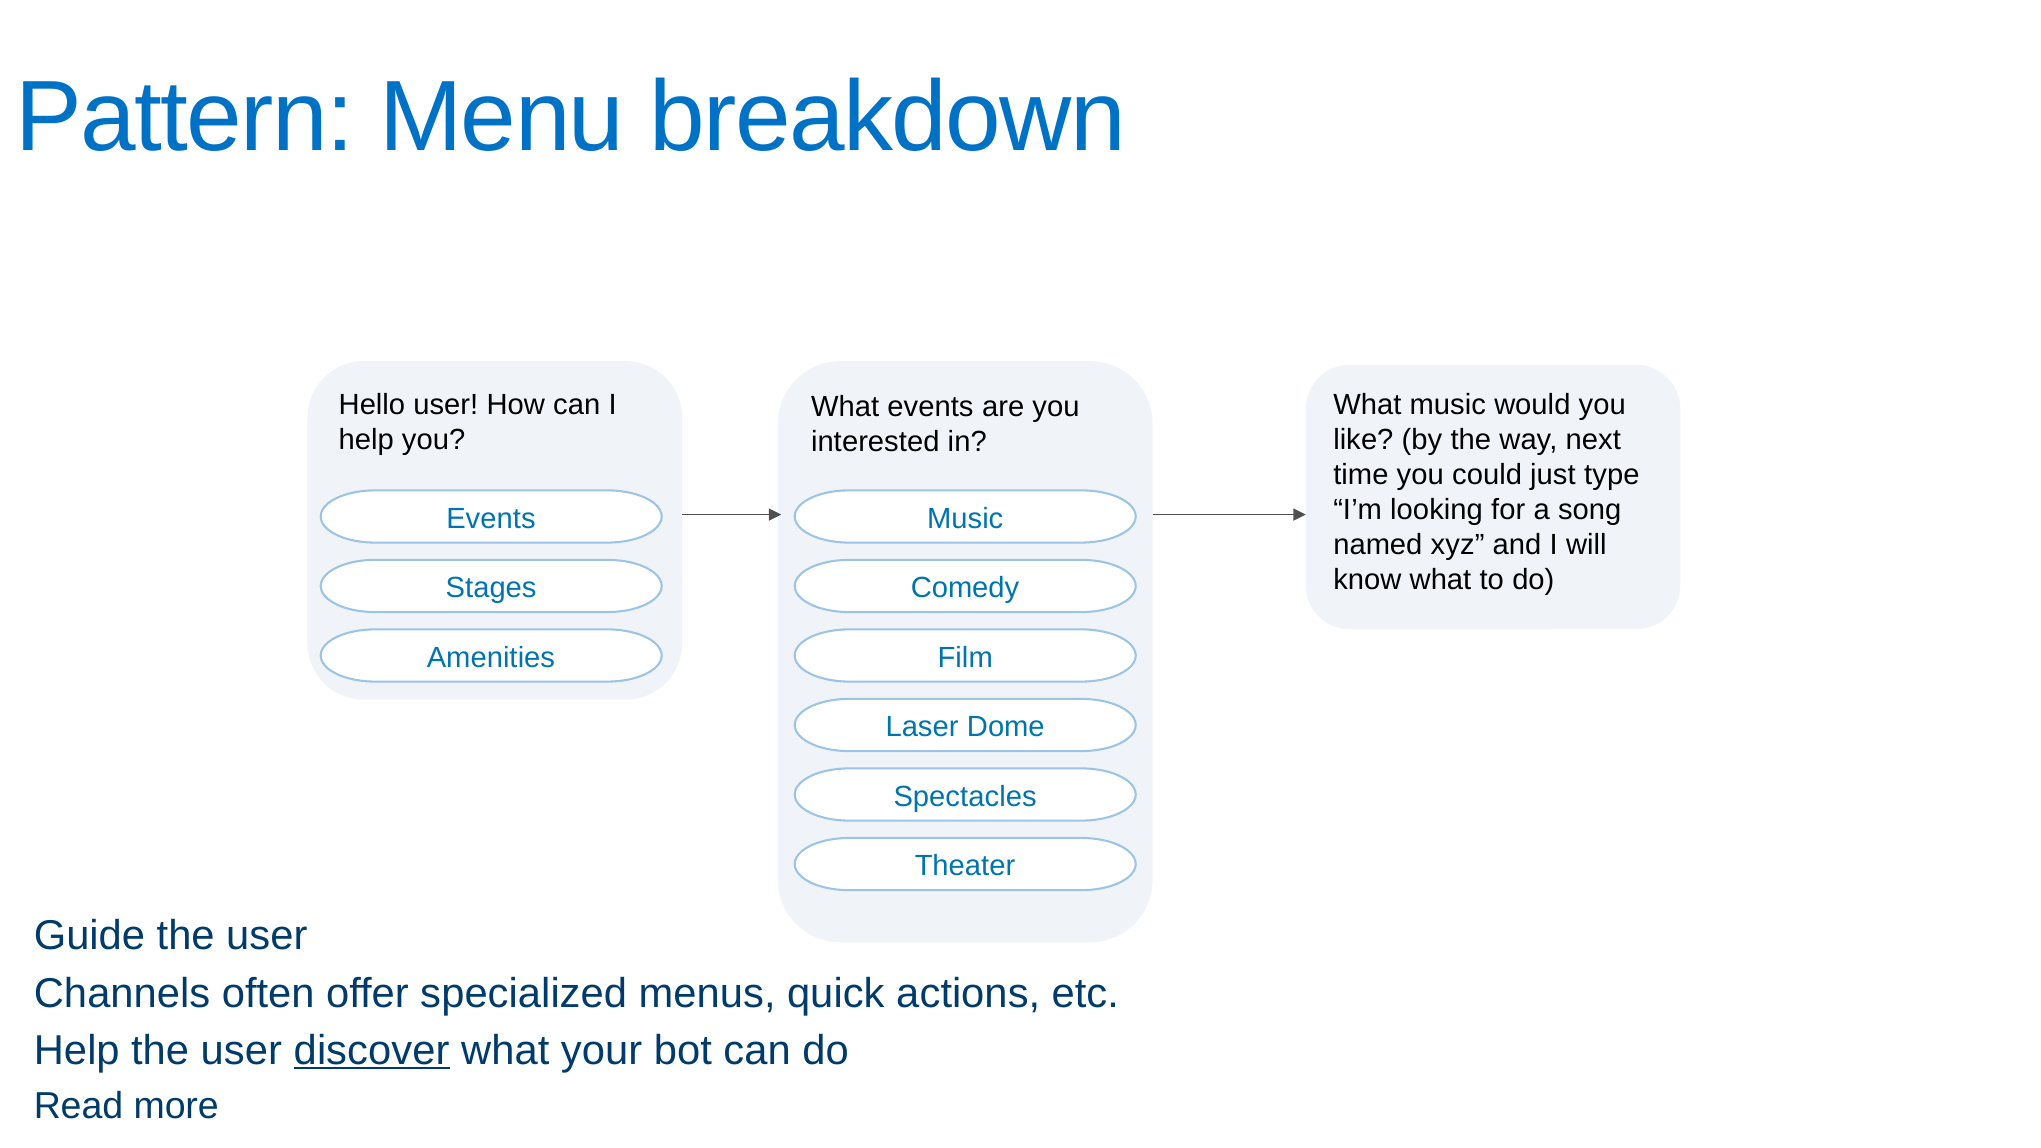

Pattern: Menu breakdown
What events are you interested in?
Hello user! How can I help you?
What music would you like? (by the way, next time you could just type “I’m looking for a song named xyz” and I will know what to do)
Events
Music
Stages
Comedy
Amenities
Film
Laser Dome
Spectacles
Theater
Guide the user
Channels often offer specialized menus, quick actions, etc.
Help the user discover what your bot can do
Read more